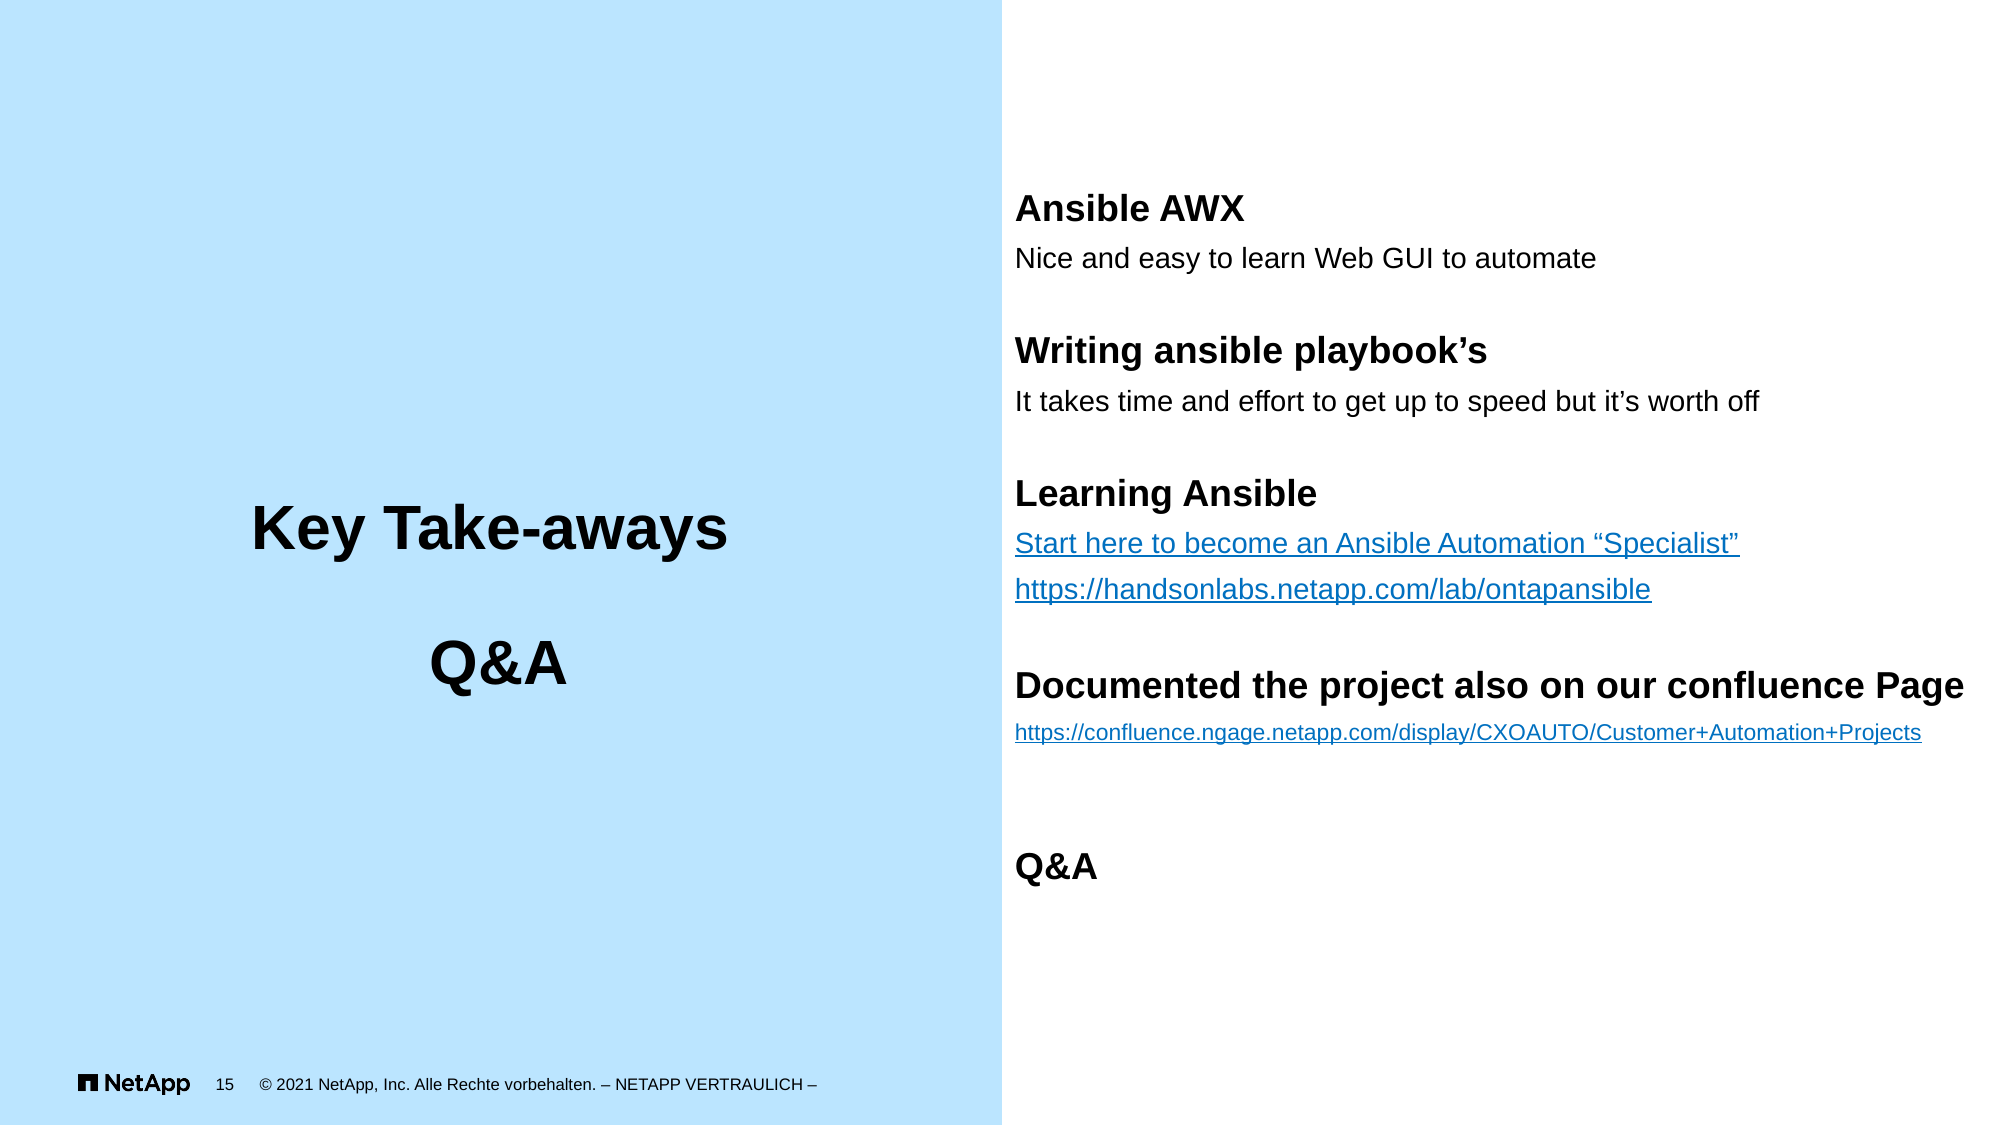

Ansible AWX
Nice and easy to learn Web GUI to automate

Writing ansible playbook’s
It takes time and effort to get up to speed but it’s worth off

Learning Ansible
Start here to become an Ansible Automation “Specialist”
https://handsonlabs.netapp.com/lab/ontapansible

Documented the project also on our confluence Page
https://confluence.ngage.netapp.com/display/CXOAUTO/Customer+Automation+Projects

Q&A

# Key Take-aways Q&A
15
© 2021 NetApp, Inc. Alle Rechte vorbehalten. – NETAPP VERTRAULICH –